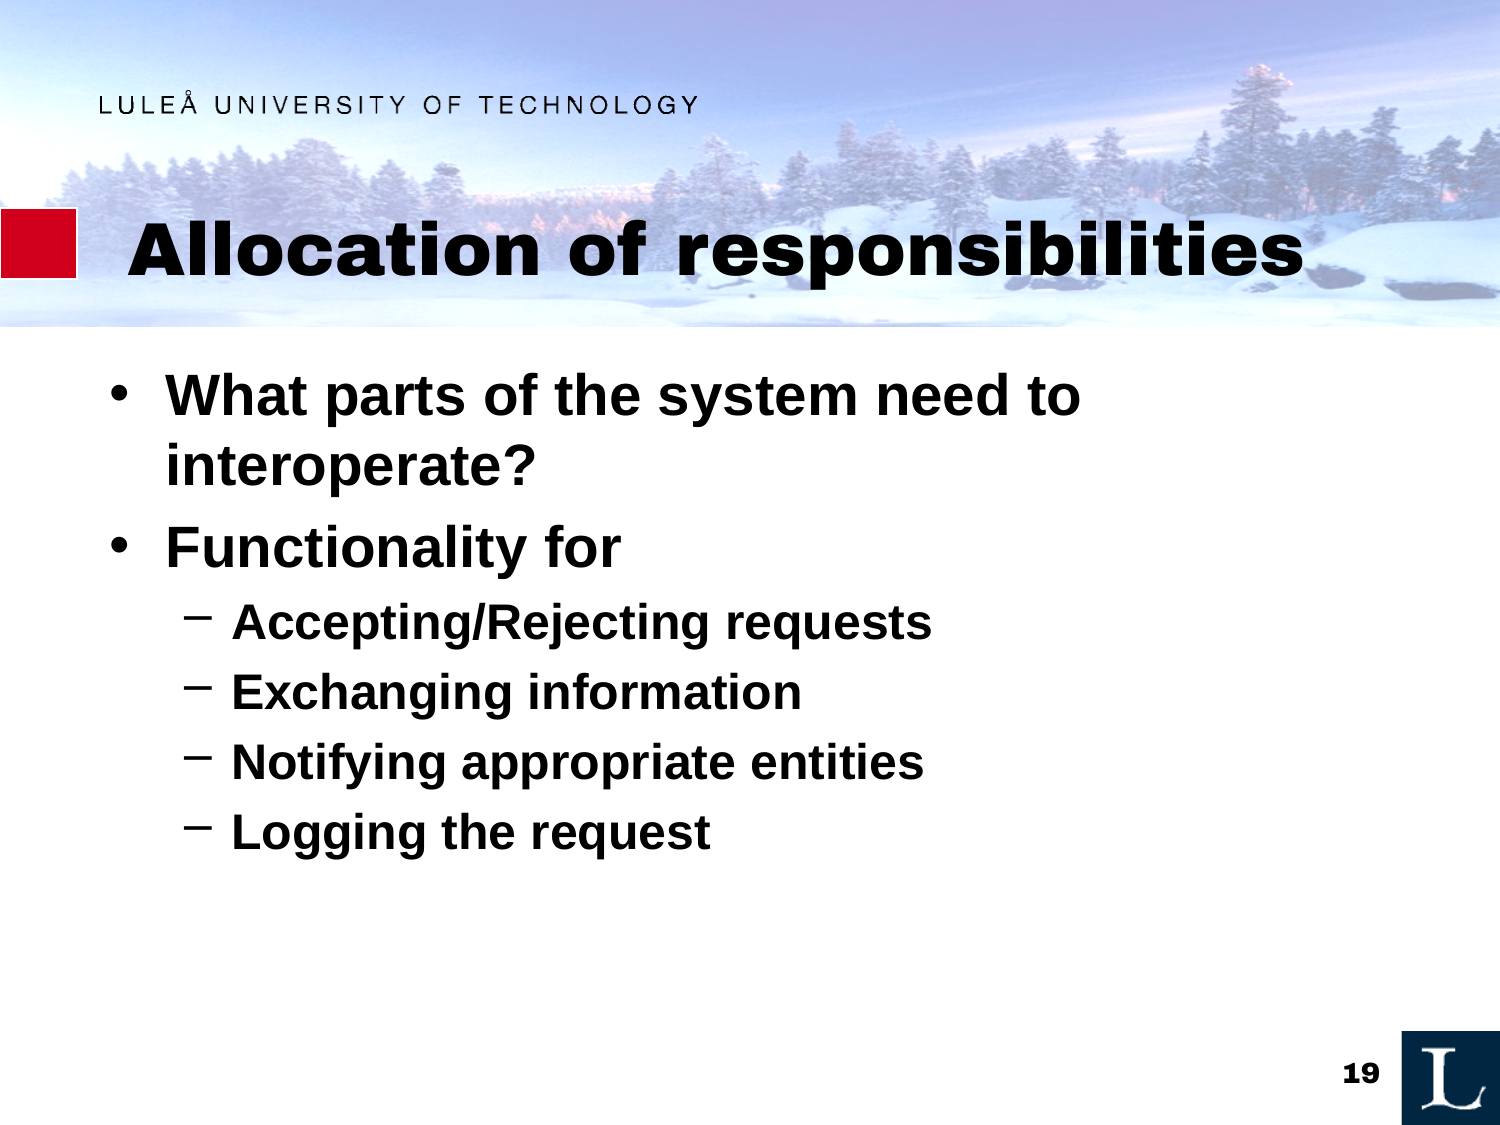

# Allocation of responsibilities
What parts of the system need to interoperate?
Functionality for
Accepting/Rejecting requests
Exchanging information
Notifying appropriate entities
Logging the request
19